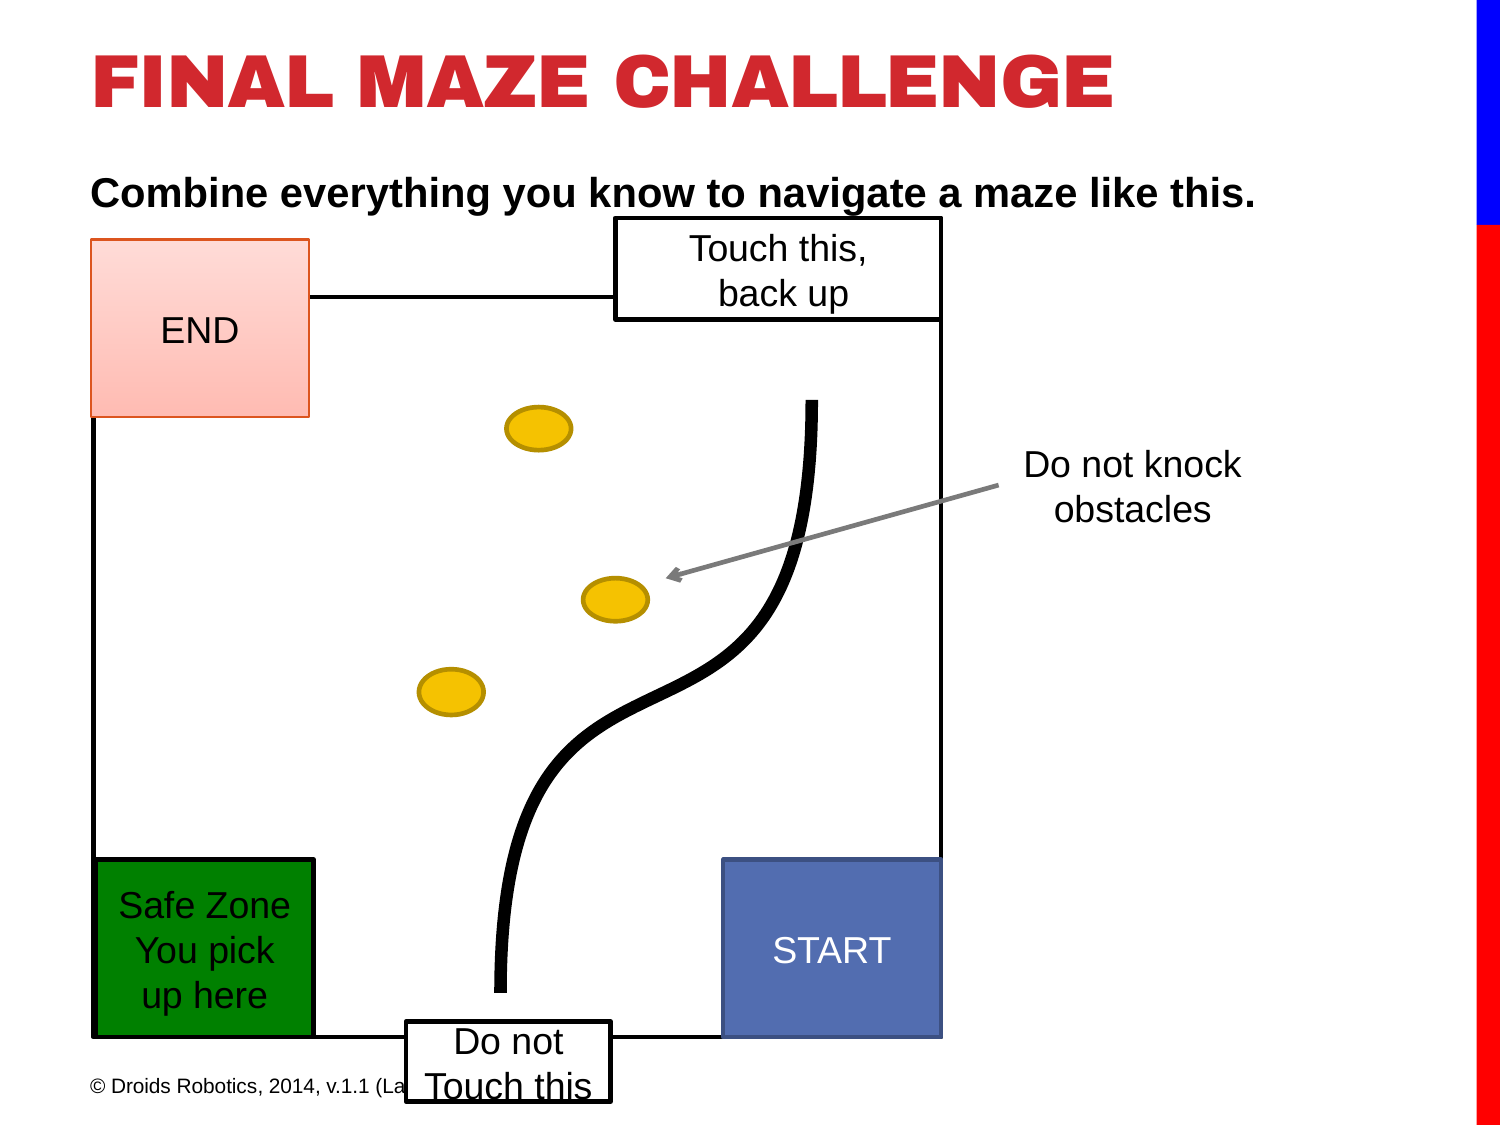

# FINAL MAZE CHALLENGE
Combine everything you know to navigate a maze like this.
Touch this,
 back up
END

Do not knock obstacles

Safe Zone You pick up here
START
Do not Touch this
© Droids Robotics, 2014, v.1.1 (Last edit: 9/22/2014)